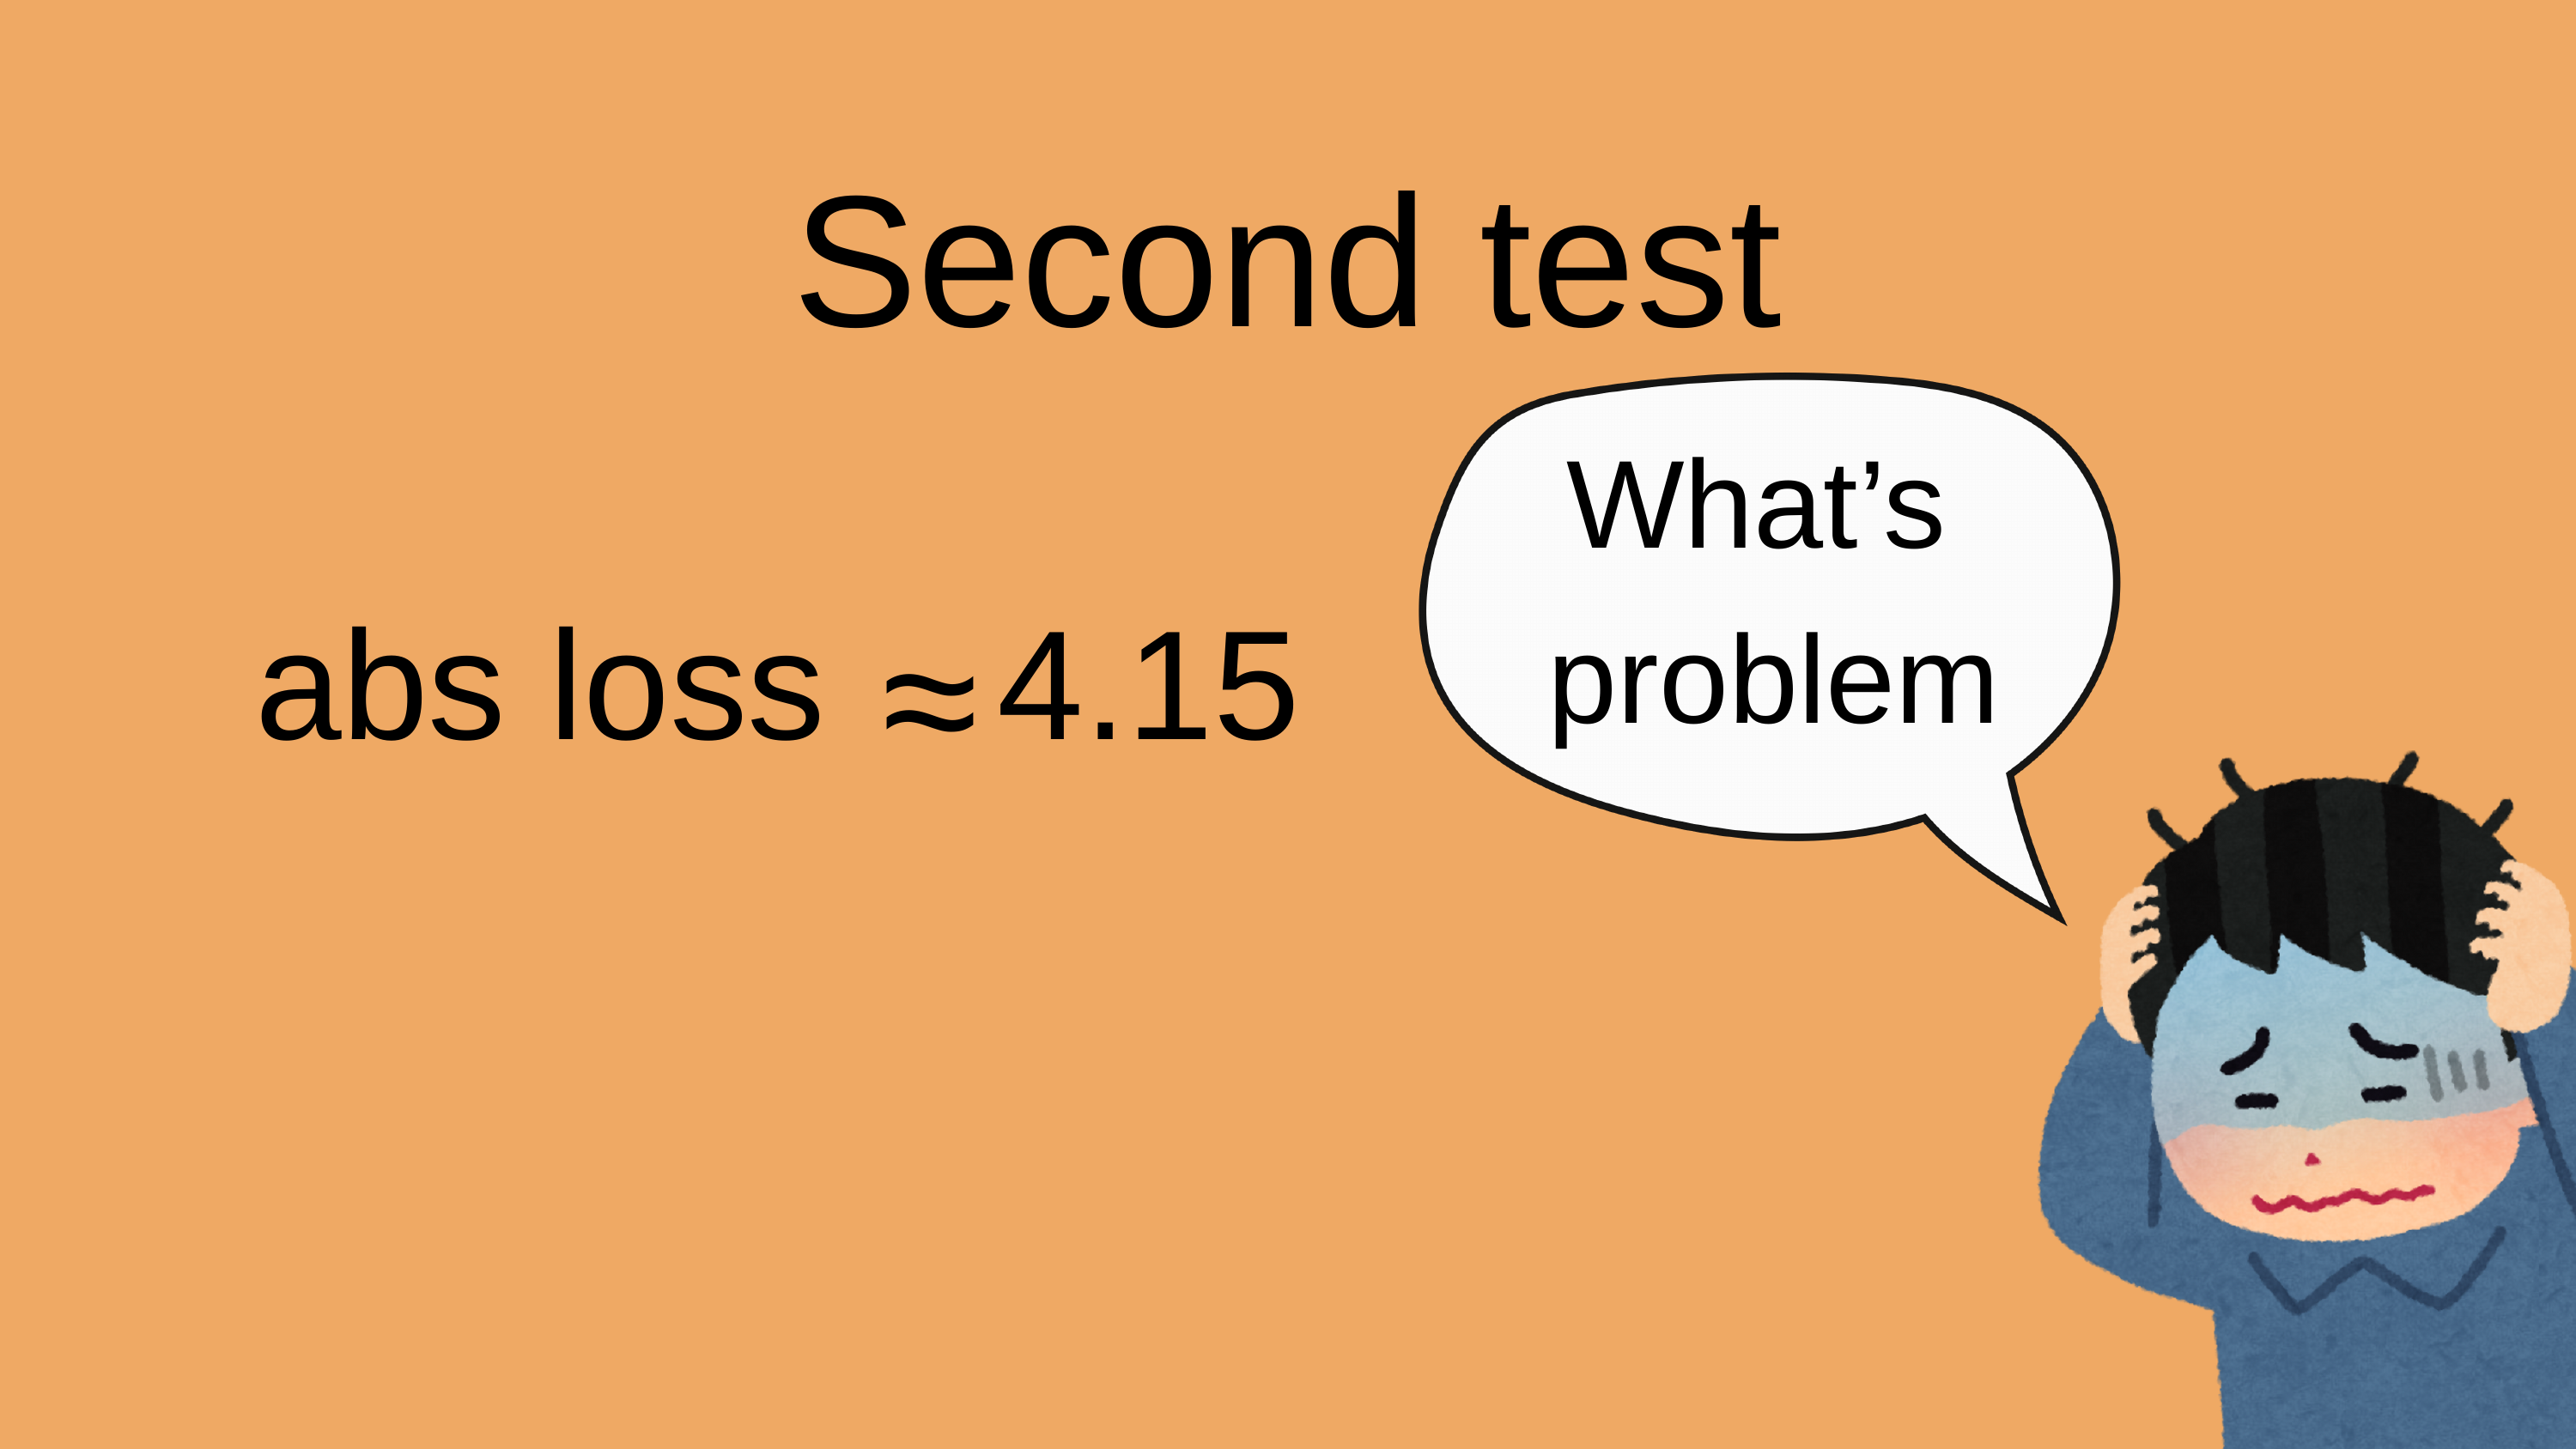

Second test

What’s  problem
≈
abs loss    4.15